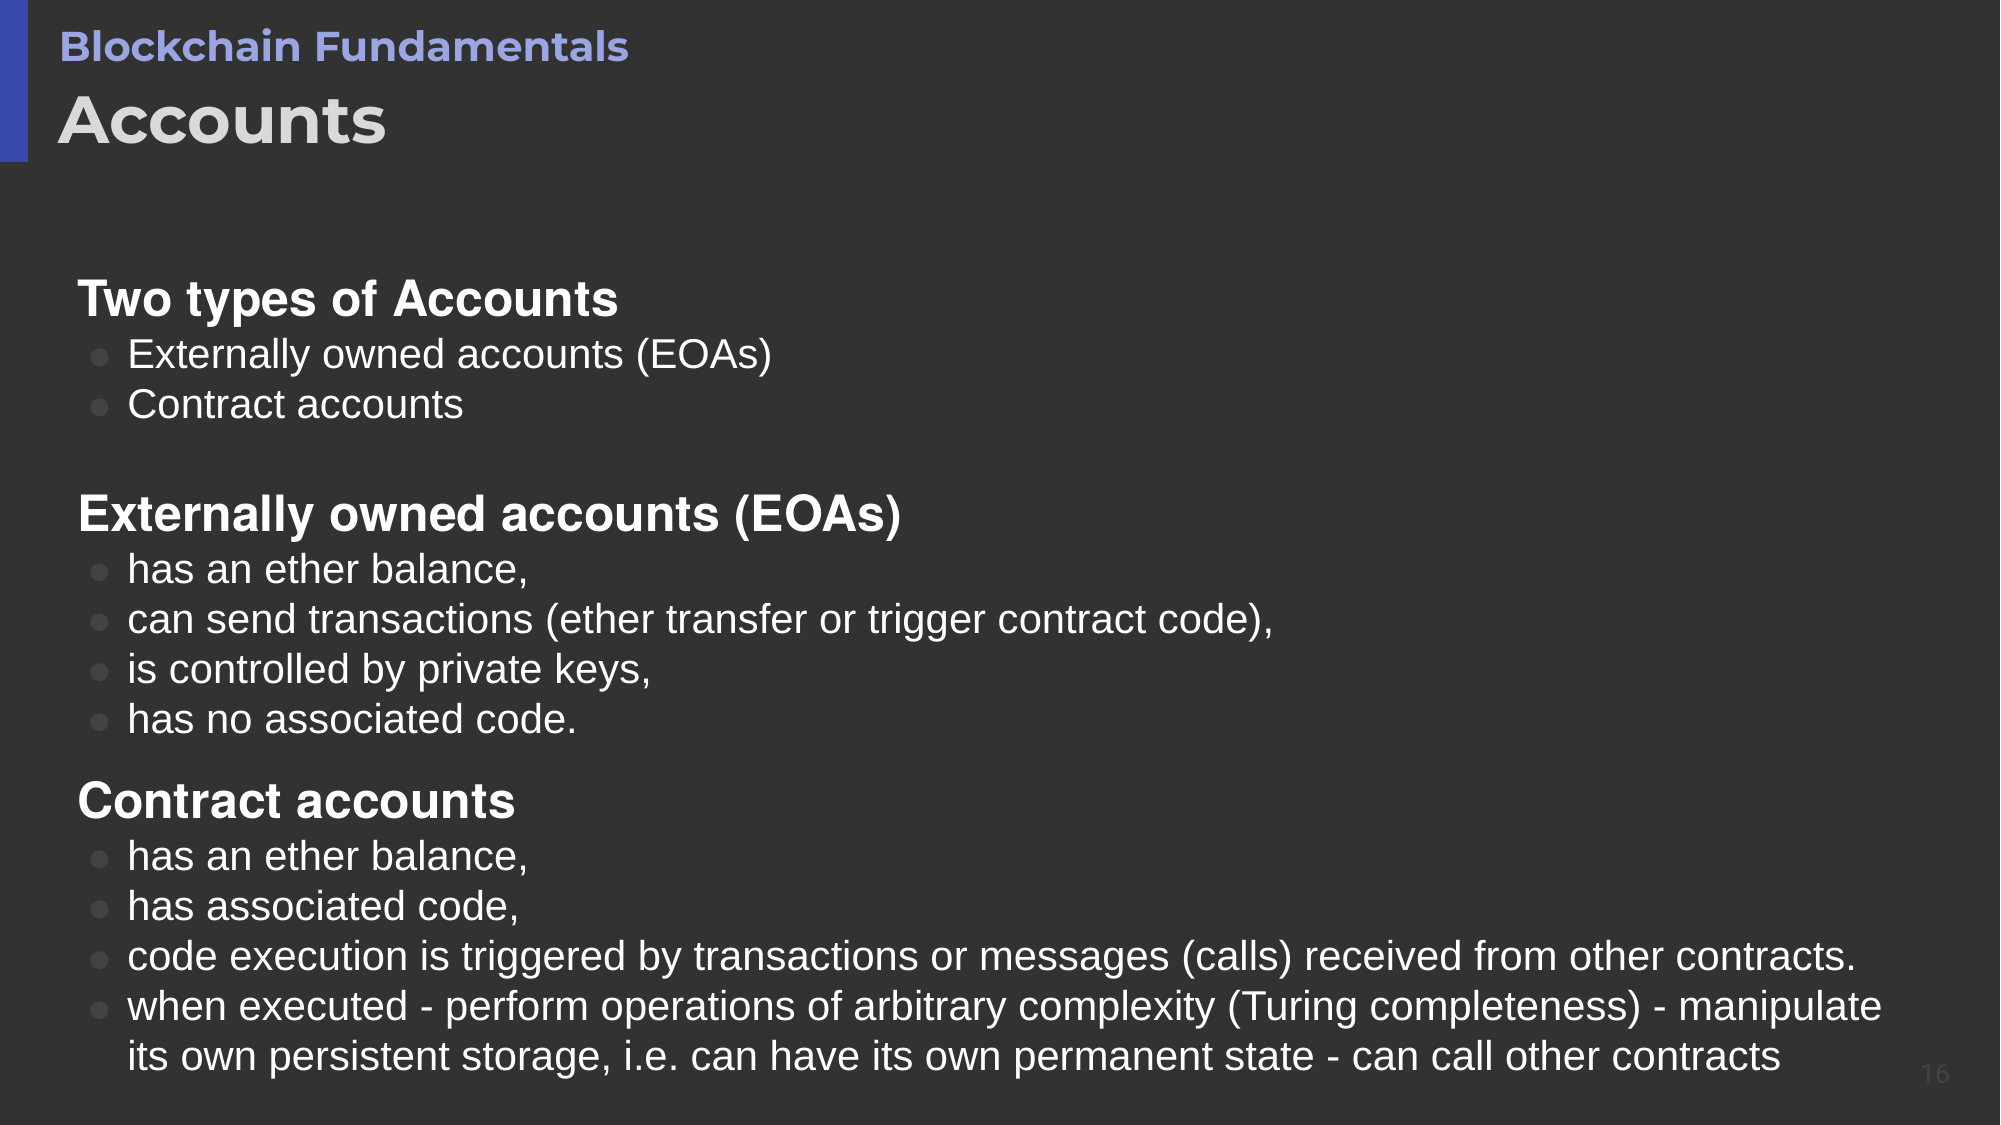

Blockchain Fundamentals
# Accounts

Two types of Accounts
Externally owned accounts (EOAs)
Contract accounts

Externally owned accounts (EOAs)
has an ether balance,
can send transactions (ether transfer or trigger contract code),
is controlled by private keys,
has no associated code.
Contract accounts
has an ether balance,
has associated code,
code execution is triggered by transactions or messages (calls) received from other contracts.
when executed - perform operations of arbitrary complexity (Turing completeness) - manipulate its own persistent storage, i.e. can have its own permanent state - can call other contracts
16